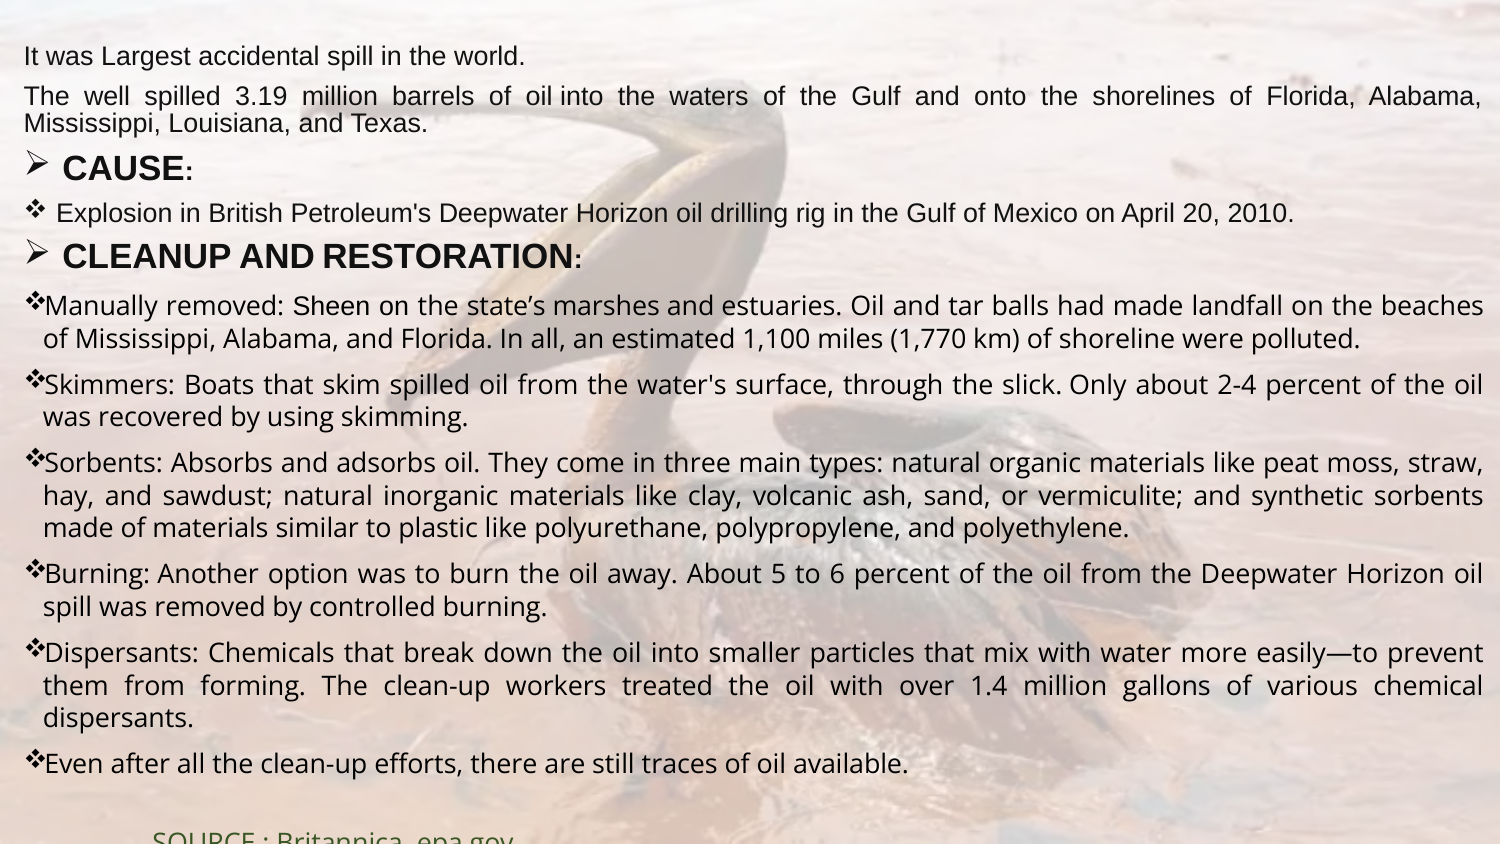

It was Largest accidental spill in the world.
The well spilled 3.19 million barrels of oil into the waters of the Gulf and onto the shorelines of Florida, Alabama, Mississippi, Louisiana, and Texas.
CAUSE:
Explosion in British Petroleum's Deepwater Horizon oil drilling rig in the Gulf of Mexico on April 20, 2010.
CLEANUP AND RESTORATION:
Manually removed: Sheen on the state’s marshes and estuaries. Oil and tar balls had made landfall on the beaches of Mississippi, Alabama, and Florida. In all, an estimated 1,100 miles (1,770 km) of shoreline were polluted.
Skimmers: Boats that skim spilled oil from the water's surface, through the slick. Only about 2-4 percent of the oil was recovered by using skimming.
Sorbents: Absorbs and adsorbs oil. They come in three main types: natural organic materials like peat moss, straw, hay, and sawdust; natural inorganic materials like clay, volcanic ash, sand, or vermiculite; and synthetic sorbents made of materials similar to plastic like polyurethane, polypropylene, and polyethylene.
Burning: Another option was to burn the oil away. About 5 to 6 percent of the oil from the Deepwater Horizon oil spill was removed by controlled burning.
Dispersants: Chemicals that break down the oil into smaller particles that mix with water more easily—to prevent them from forming. The clean-up workers treated the oil with over 1.4 million gallons of various chemical dispersants.
Even after all the clean-up efforts, there are still traces of oil available.
 									SOURCE : Britannica, epa.gov